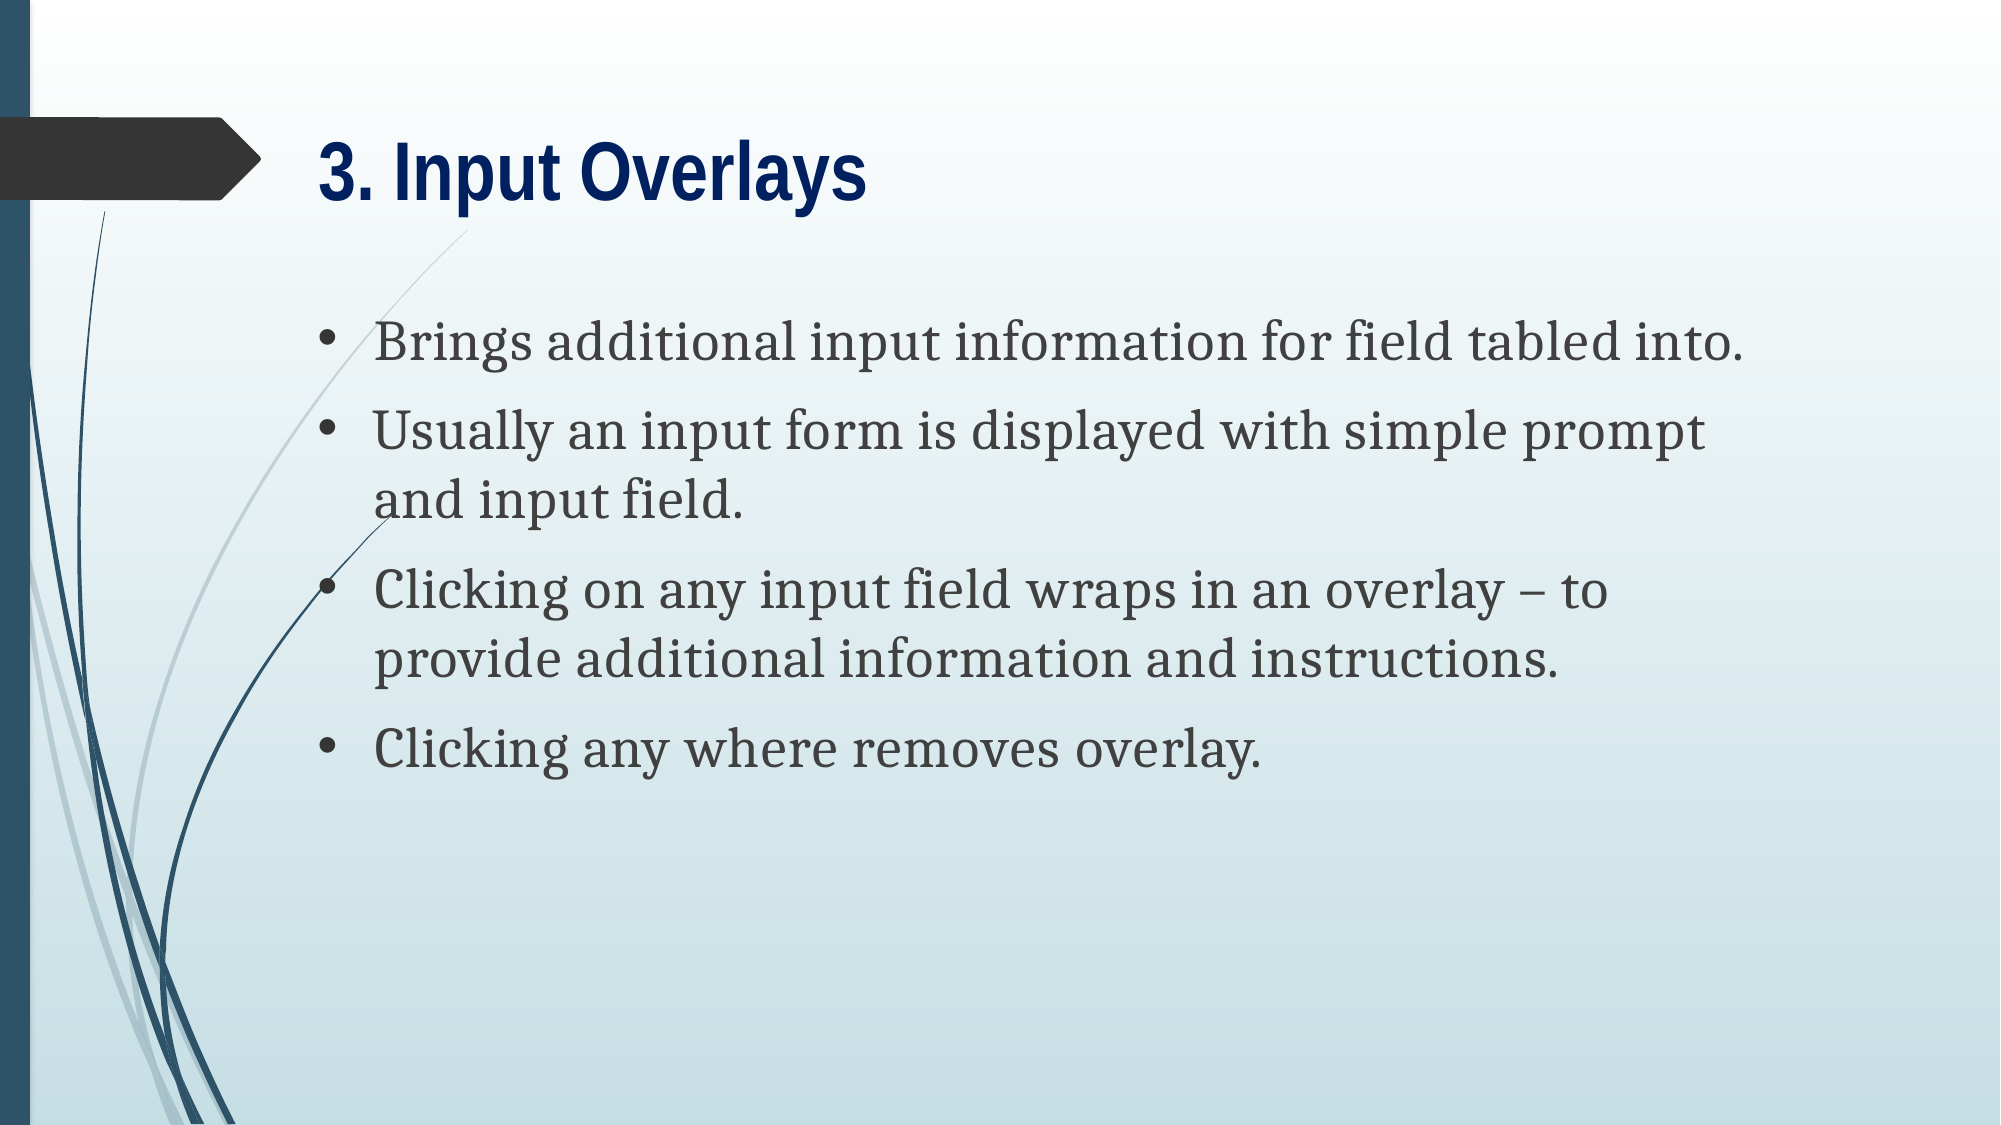

# 3. Input Overlays
Brings additional input information for field tabled into.
Usually an input form is displayed with simple prompt and input field.
Clicking on any input field wraps in an overlay – to provide additional information and instructions.
Clicking any where removes overlay.